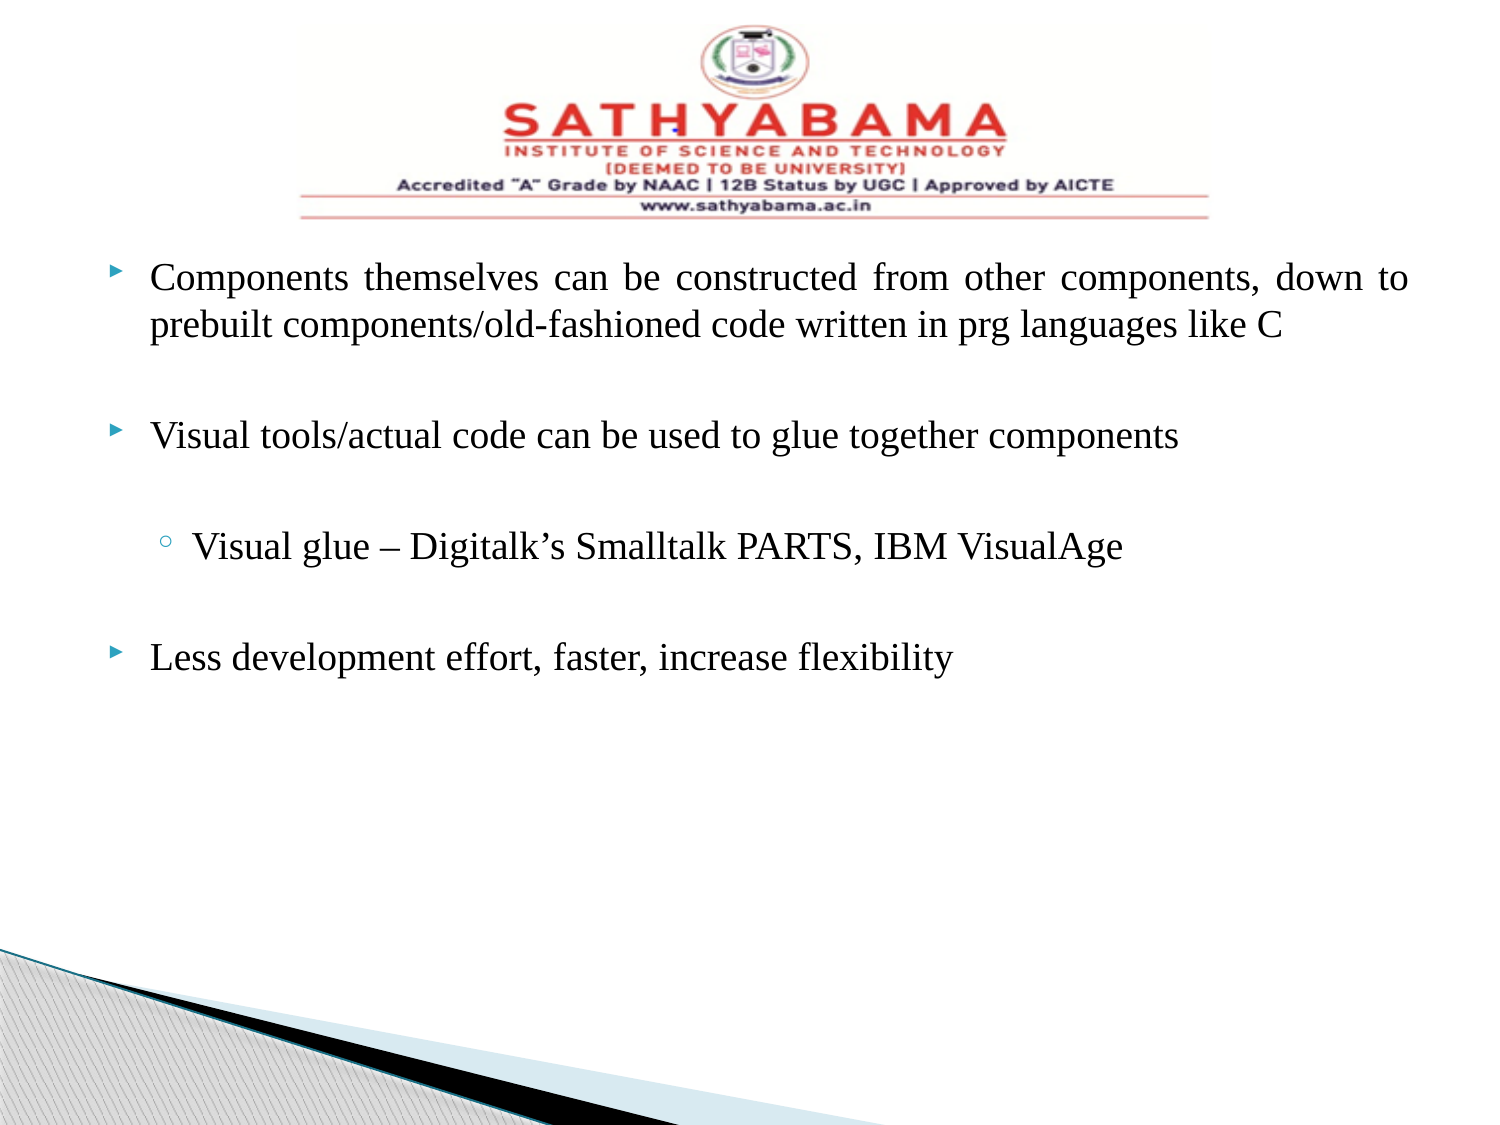

#
Components themselves can be constructed from other components, down to prebuilt components/old-fashioned code written in prg languages like C

Visual tools/actual code can be used to glue together components

Visual glue – Digitalk’s Smalltalk PARTS, IBM VisualAge

Less development effort, faster, increase flexibility